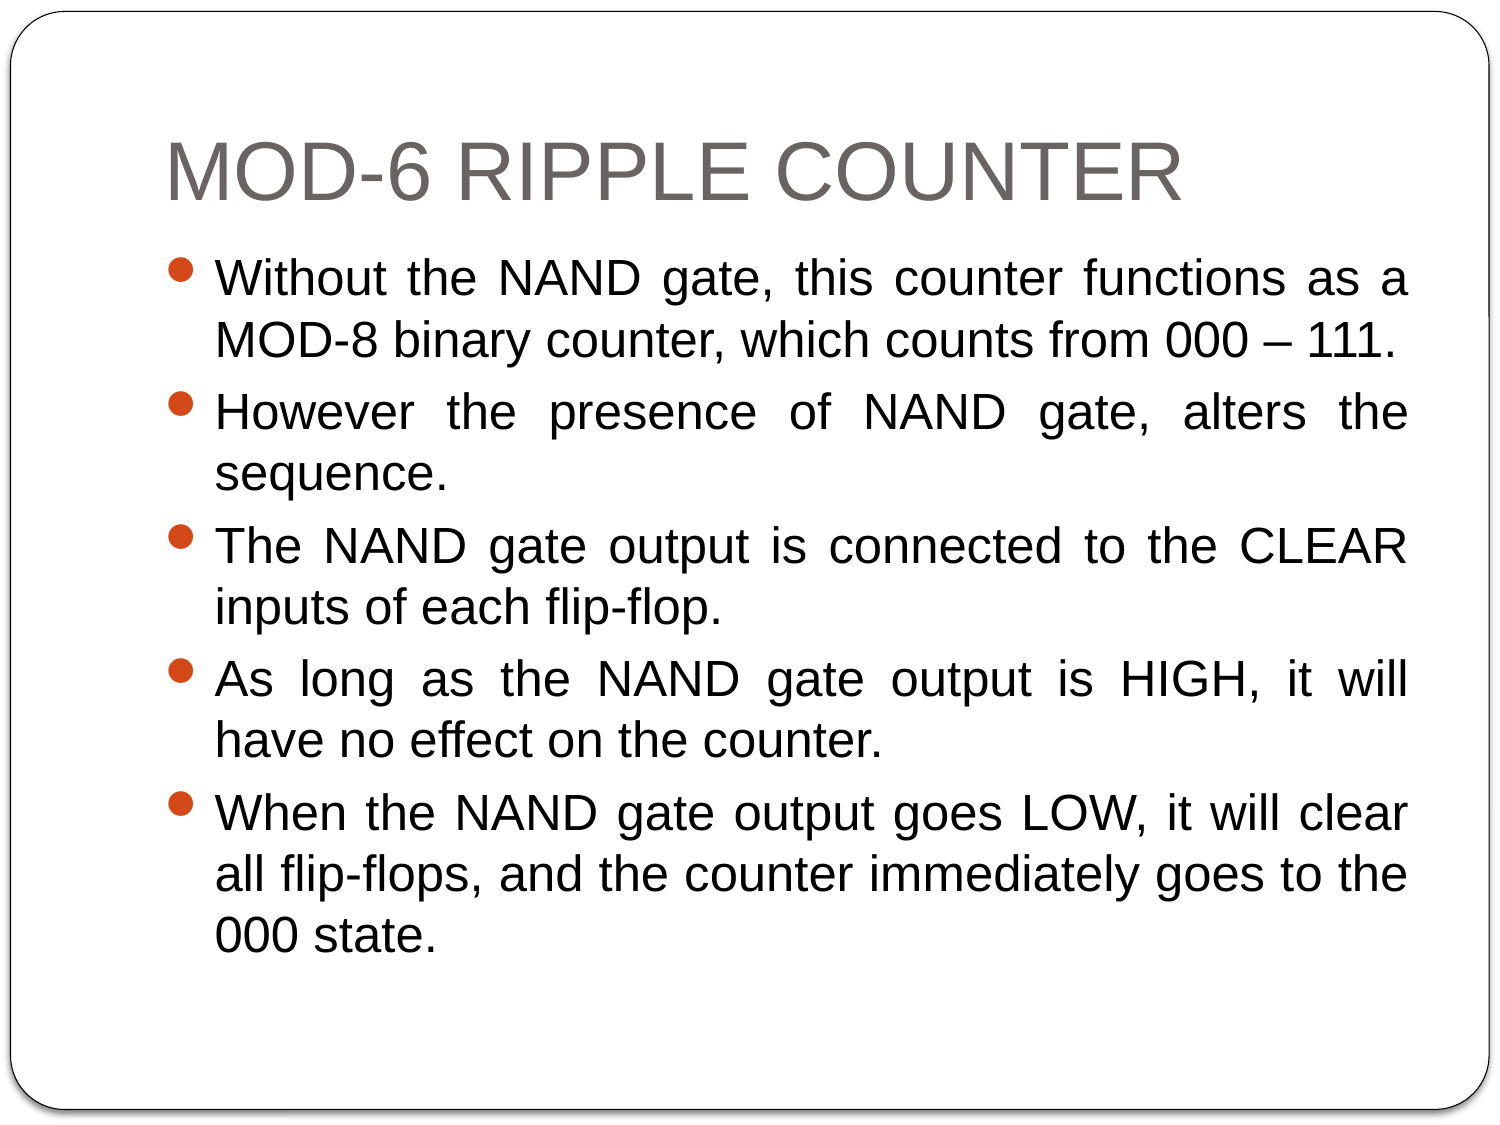

# MOD-6 RIPPLE COUNTER
Without the NAND gate, this counter functions as a MOD-8 binary counter, which counts from 000 – 111.
However the presence of NAND gate, alters the sequence.
The NAND gate output is connected to the CLEAR inputs of each flip-flop.
As long as the NAND gate output is HIGH, it will have no effect on the counter.
When the NAND gate output goes LOW, it will clear all flip-flops, and the counter immediately goes to the 000 state.